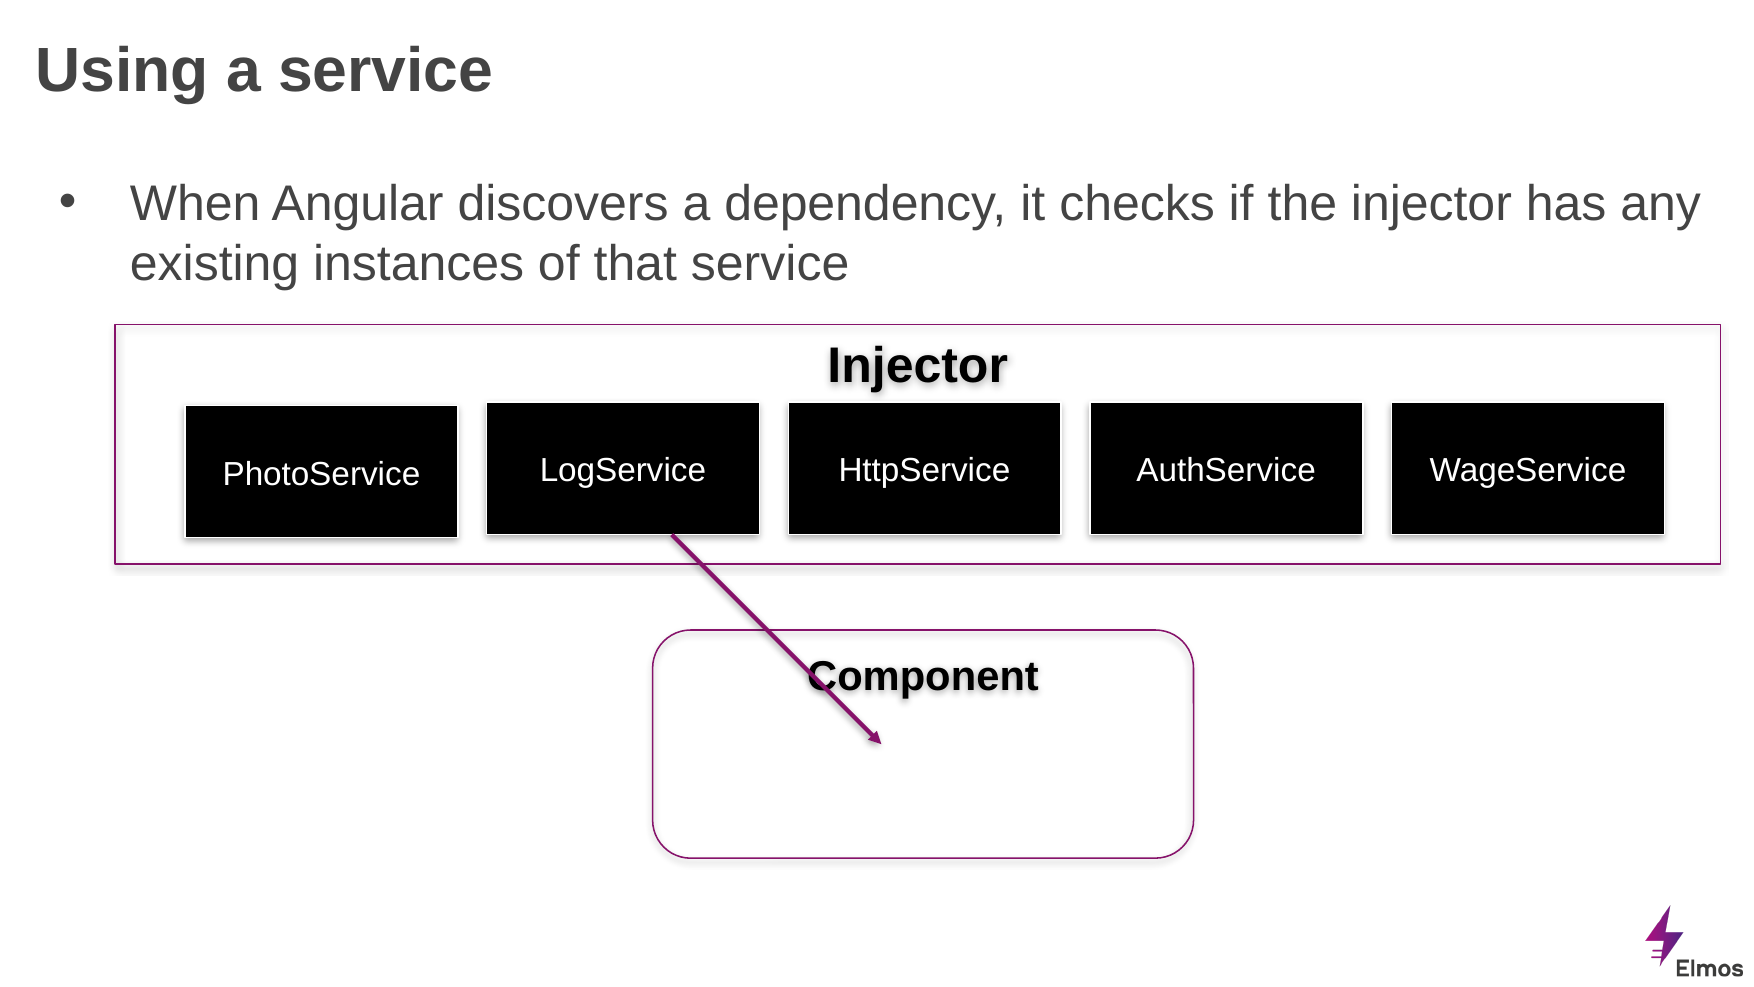

# Using a service
When Angular discovers a dependency, it checks if the injector has any existing instances of that service
Injector
LogService
HttpService
AuthService
WageService
PhotoService
Component